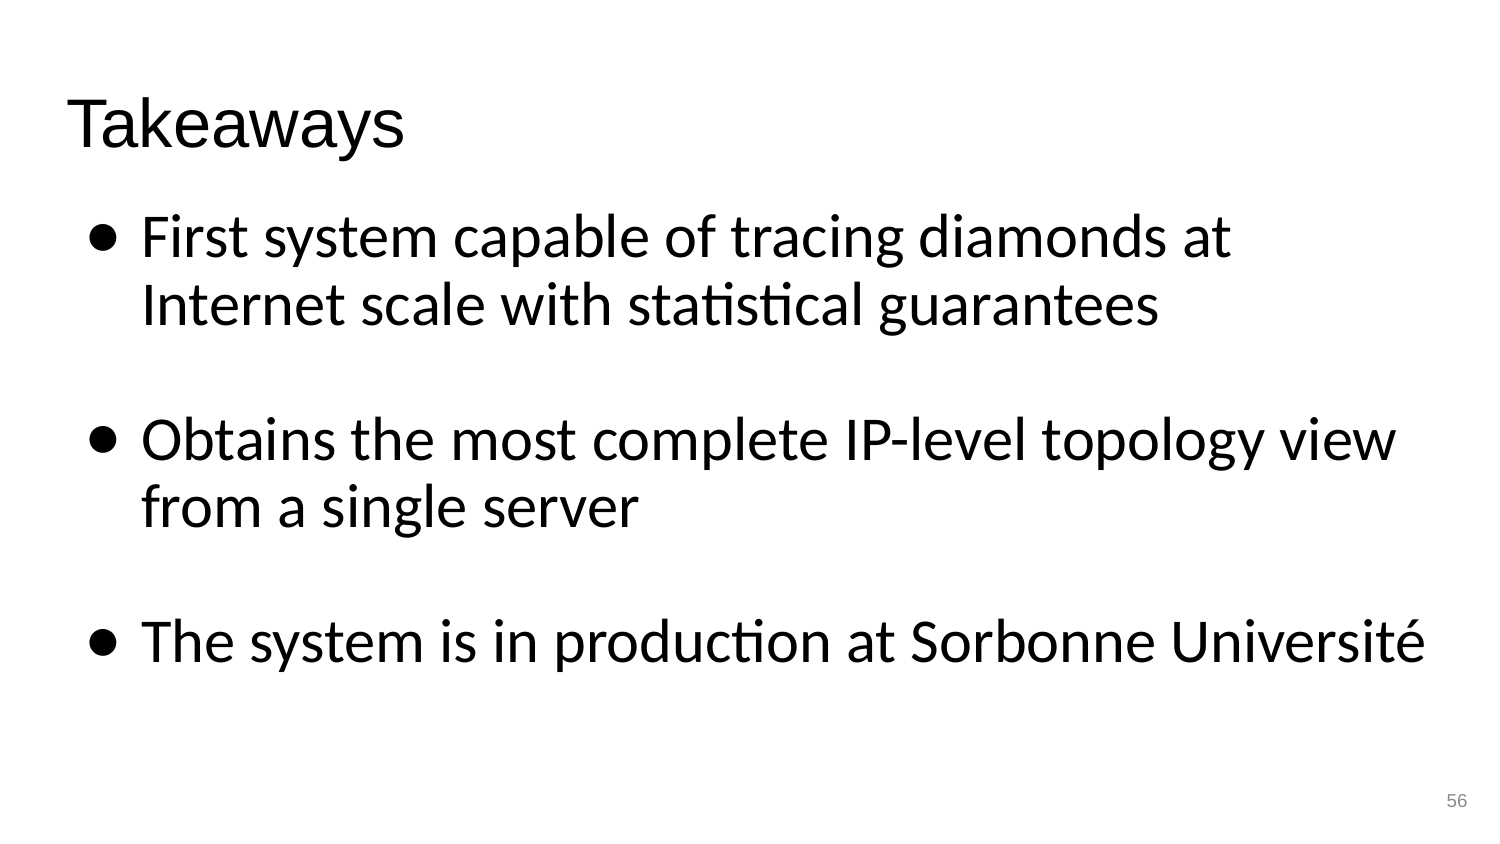

# Takeaways
First system capable of tracing diamonds at Internet scale with statistical guarantees

Obtains the most complete IP-level topology view from a single server

The system is in production at Sorbonne Université

56